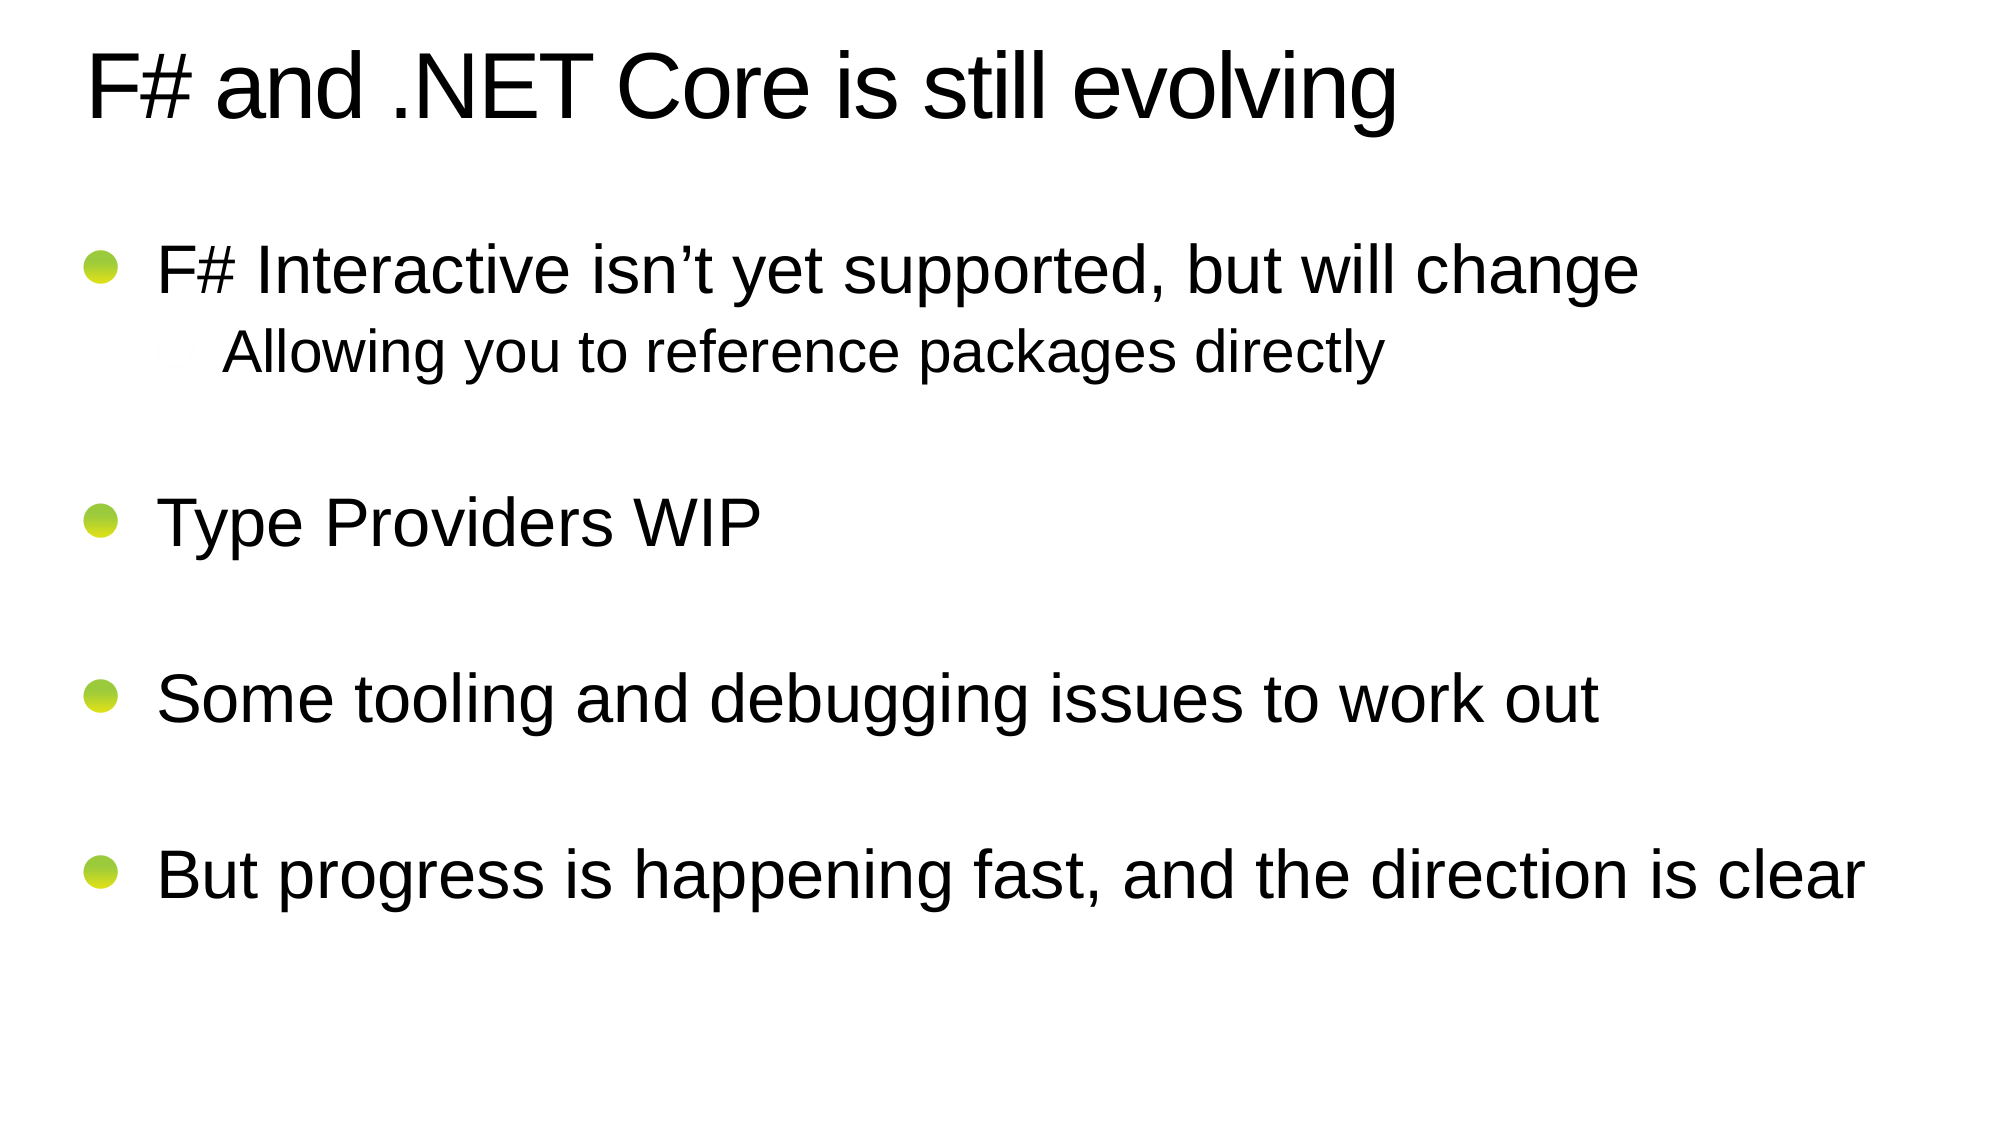

# F# and .NET Core is still evolving
F# Interactive isn’t yet supported, but will change
Allowing you to reference packages directly

Type Providers WIP

Some tooling and debugging issues to work out

But progress is happening fast, and the direction is clear